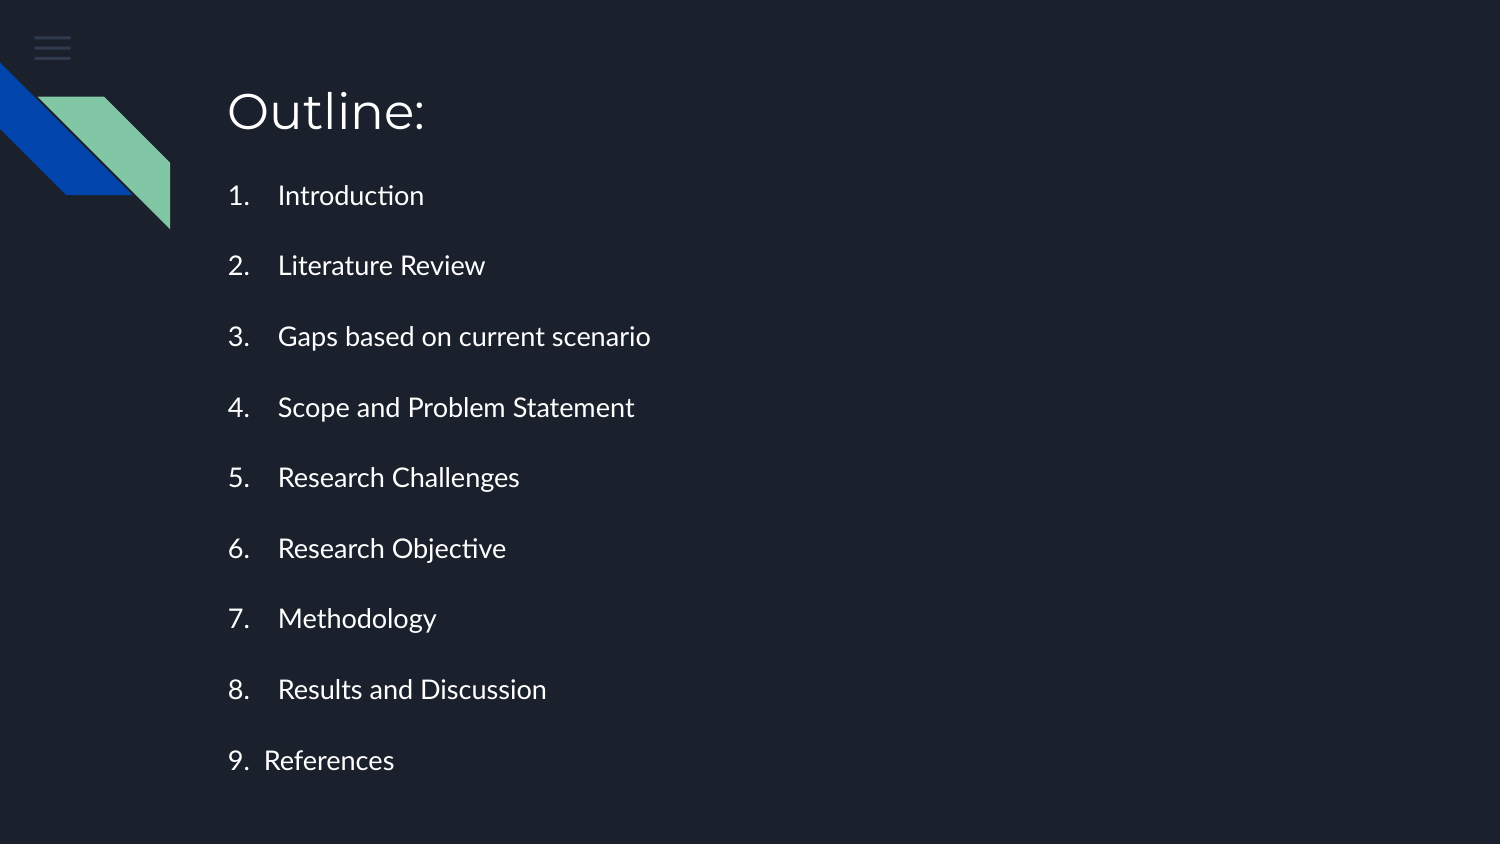

# Outline:
1.    Introduction
2.    Literature Review
3.    Gaps based on current scenario
4.    Scope and Problem Statement
5.    Research Challenges
6.    Research Objective
7.    Methodology
8.    Results and Discussion
9.  References